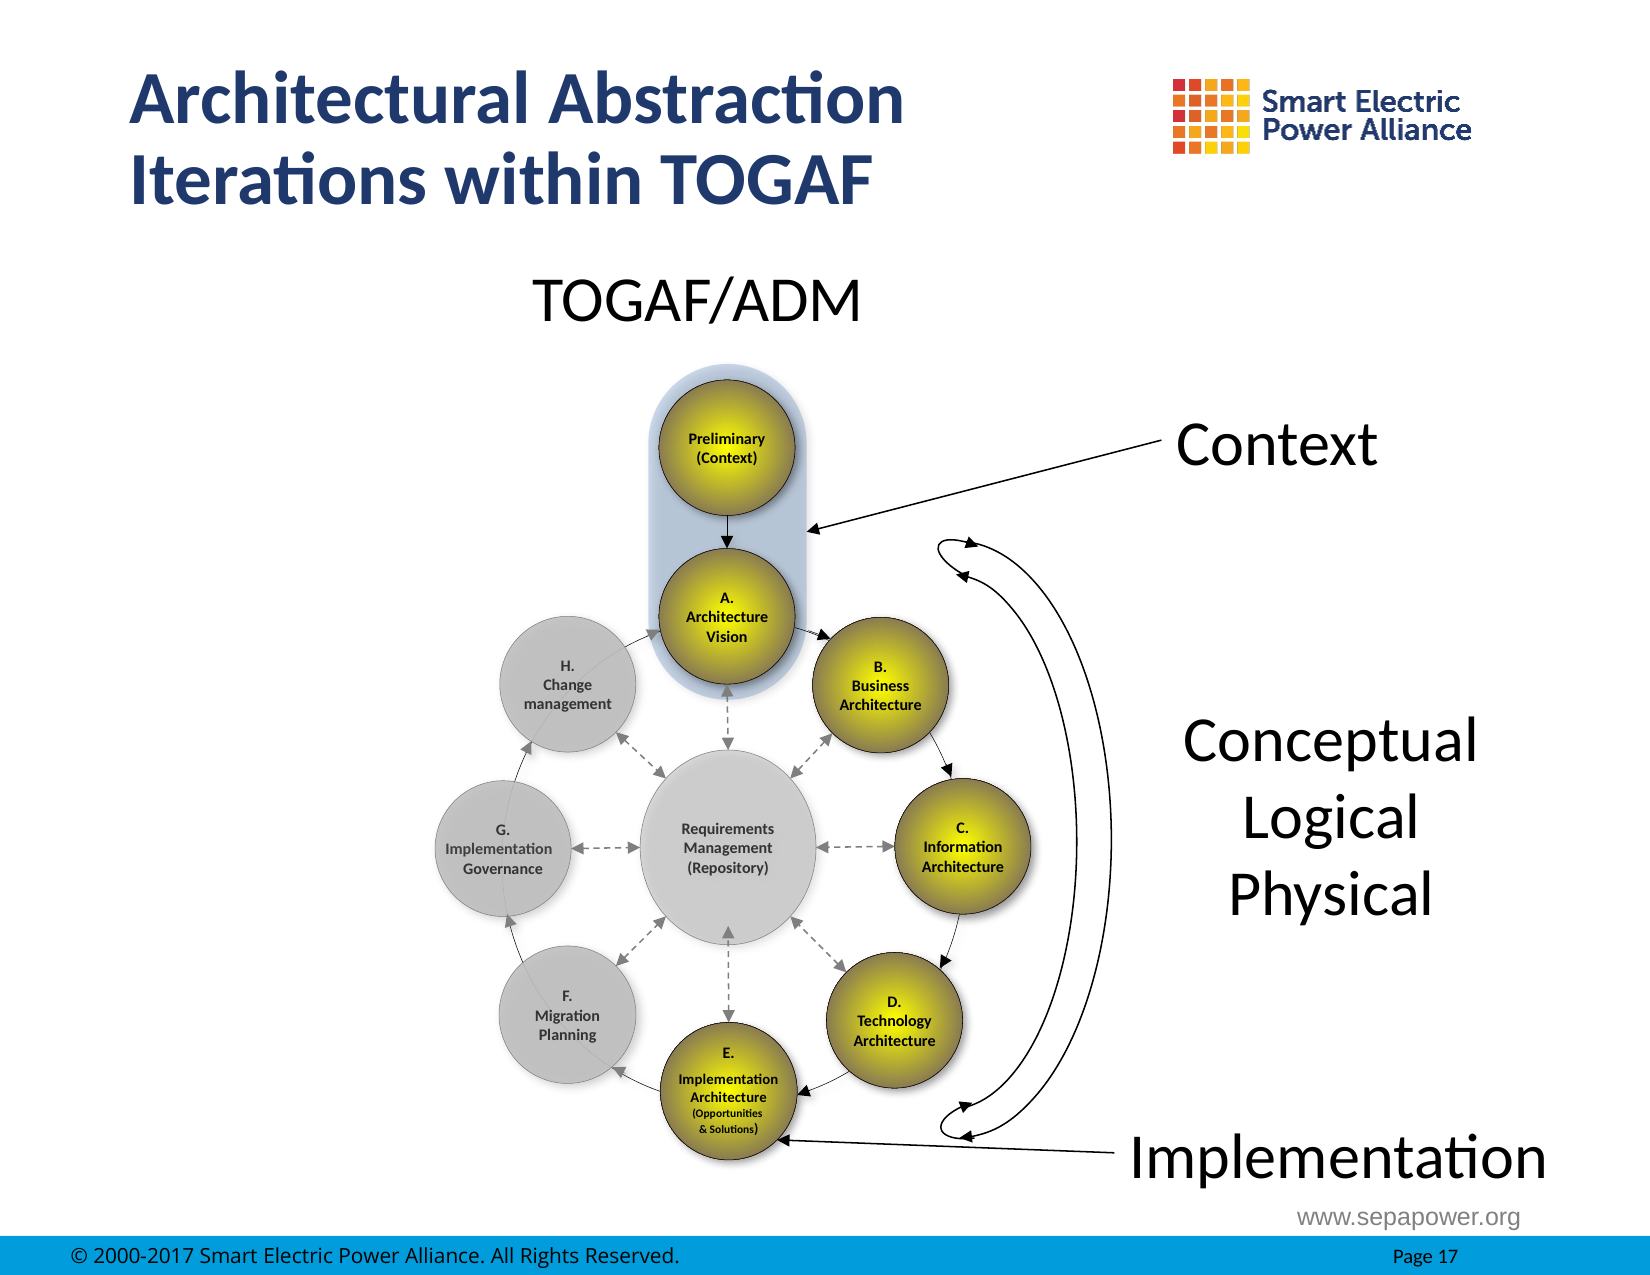

# Architectural Abstraction Iterations within TOGAF
TOGAF/ADM

Preliminary
(Context)
A.
Architecture
Vision
H.
Change management
B.
Business
Architecture

Requirements
Management
(Repository)
C.
Information
Architecture
G.

Governance
Implementation
F.
Migration
Planning
D.
Technology
Architecture
E.

Implementation
Architecture
(Opportunities
& Solutions)
Implementation
Context

Conceptual
Logical
Physical

Implementation
www.sepapower.org
© 2000-2017 Smart Electric Power Alliance. All Rights Reserved.		Page 17
© 2000-2017 Smart Electric Power Alliance. All Rights Reserved.		Page 1